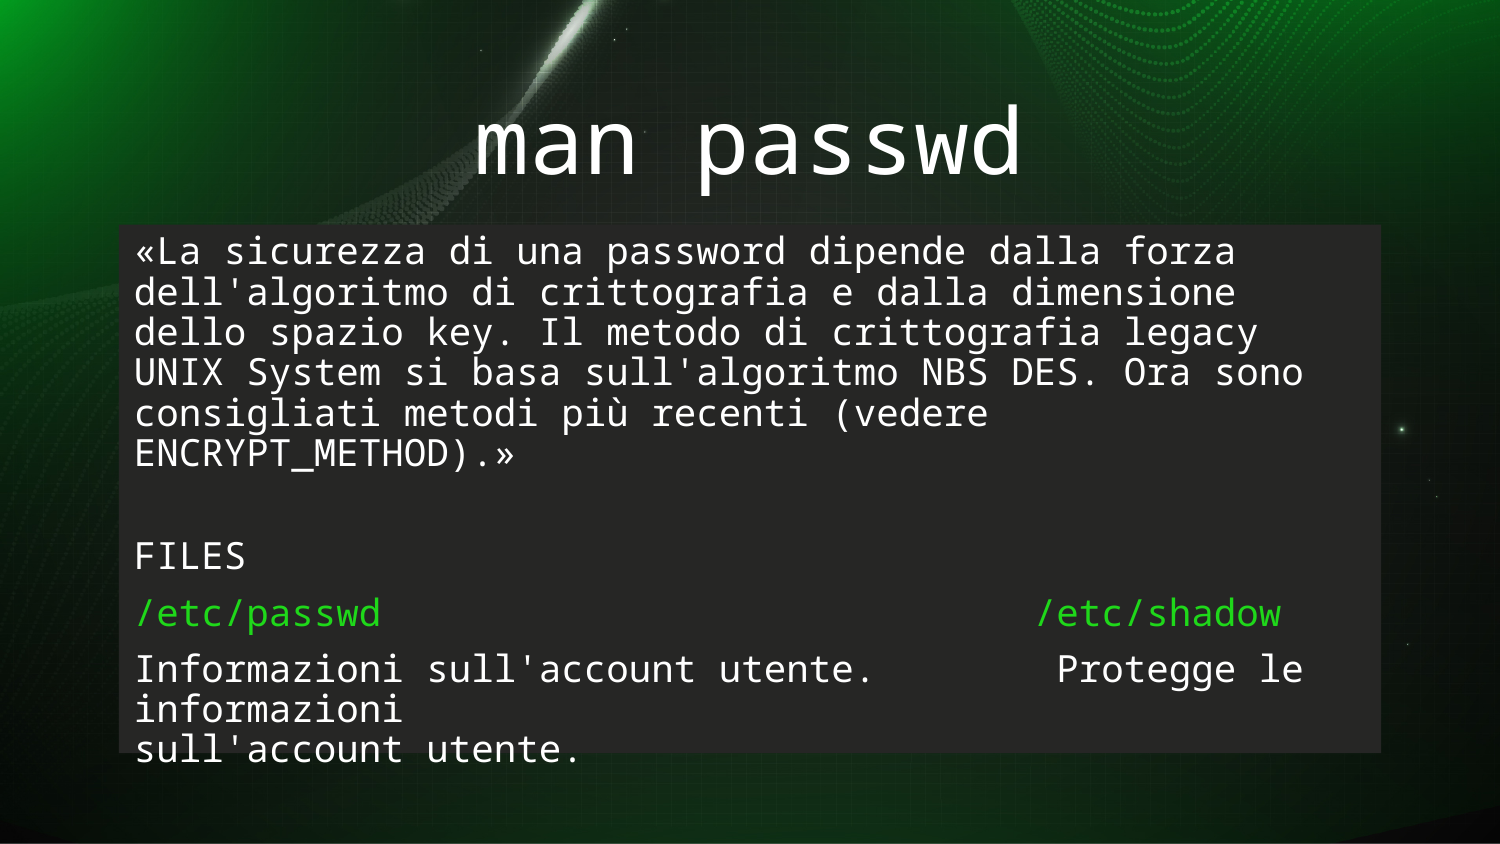

# man passwd
«La sicurezza di una password dipende dalla forza dell'algoritmo di crittografia e dalla dimensione dello spazio key. Il metodo di crittografia legacy UNIX System si basa sull'algoritmo NBS DES. Ora sono consigliati metodi più recenti (vedere ENCRYPT_METHOD).»

FILES
/etc/passwd				 	/etc/shadow
Informazioni sull'account utente.		 Protegge le informazioni 							 sull'account utente.